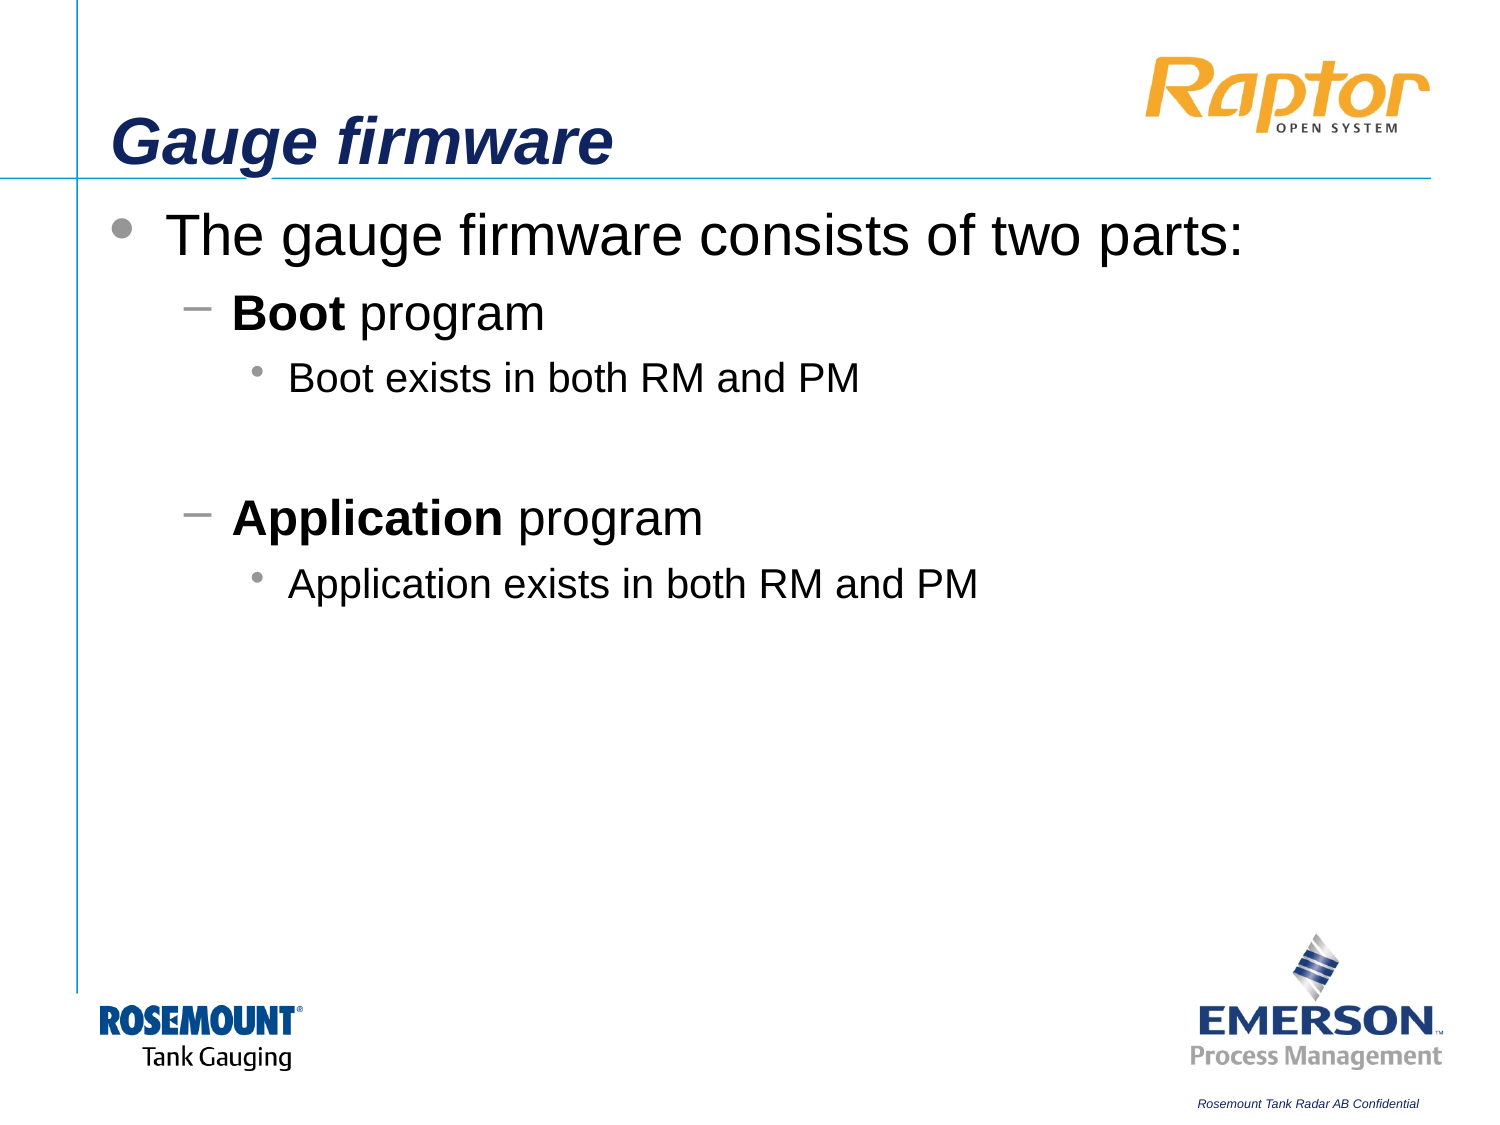

# Gauge firmware
The gauge firmware consists of two parts:
Boot program
Boot exists in both RM and PM

Application program
Application exists in both RM and PM